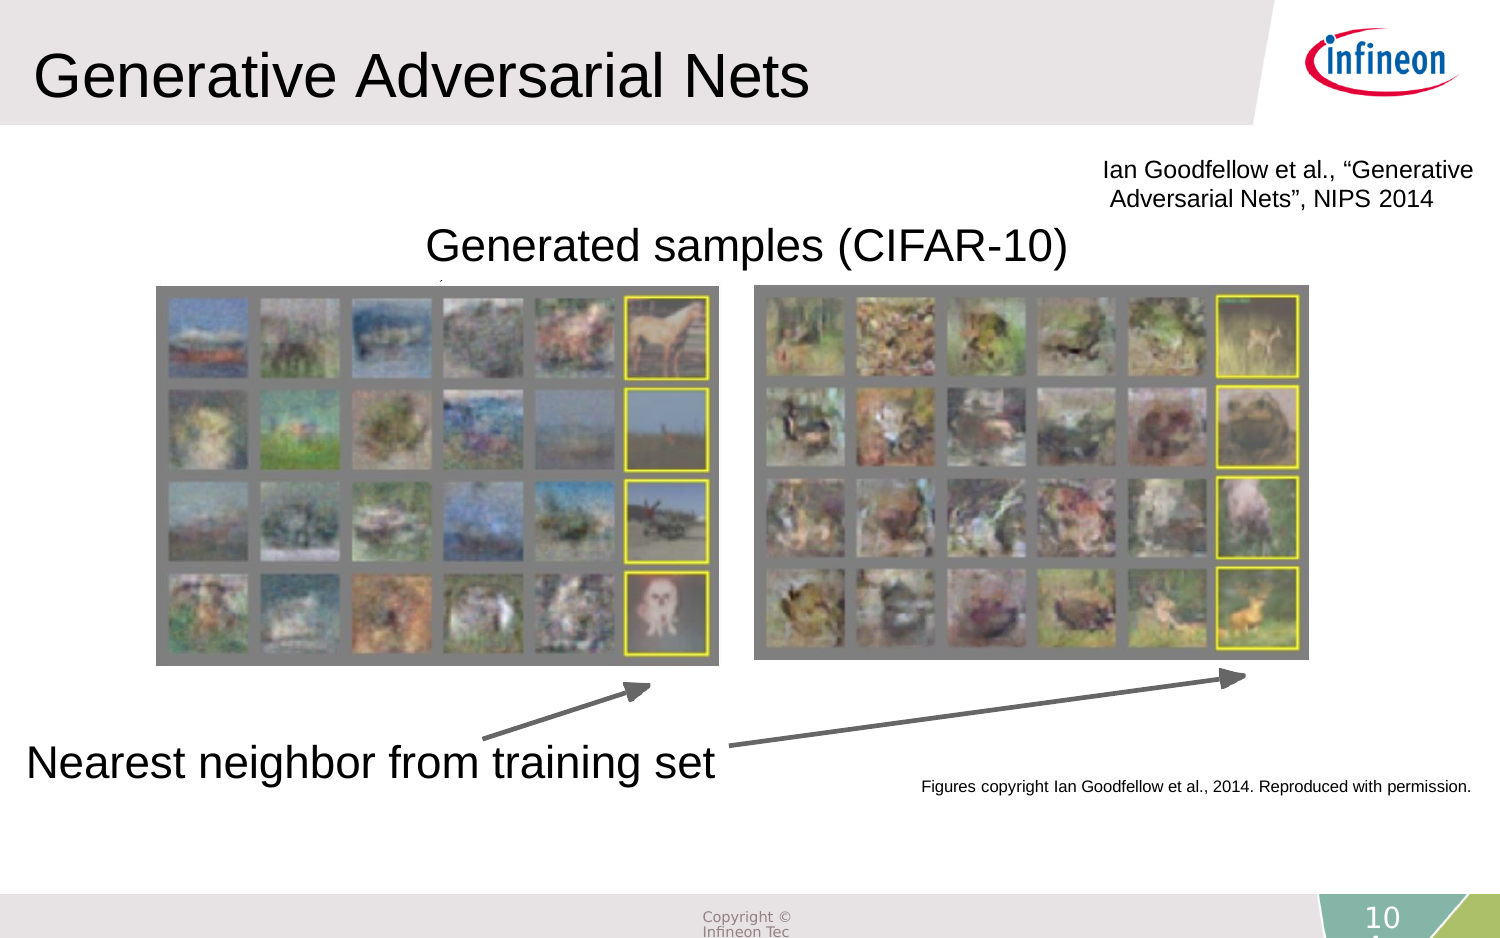

Generative Adversarial Nets
Ian Goodfellow et al., “Generative  Adversarial Nets”, NIPS 2014
Generated samples (CIFAR-10)

Nearest neighbor from training set
Fei-Fei Li & Justin Johnson &
Figures copyright Ian Goodfellow et al., 2014. Reproduced with permission.
Lecture 13 -
Copyright © Infineon Technologies AG 2018. All rights reserved.
104